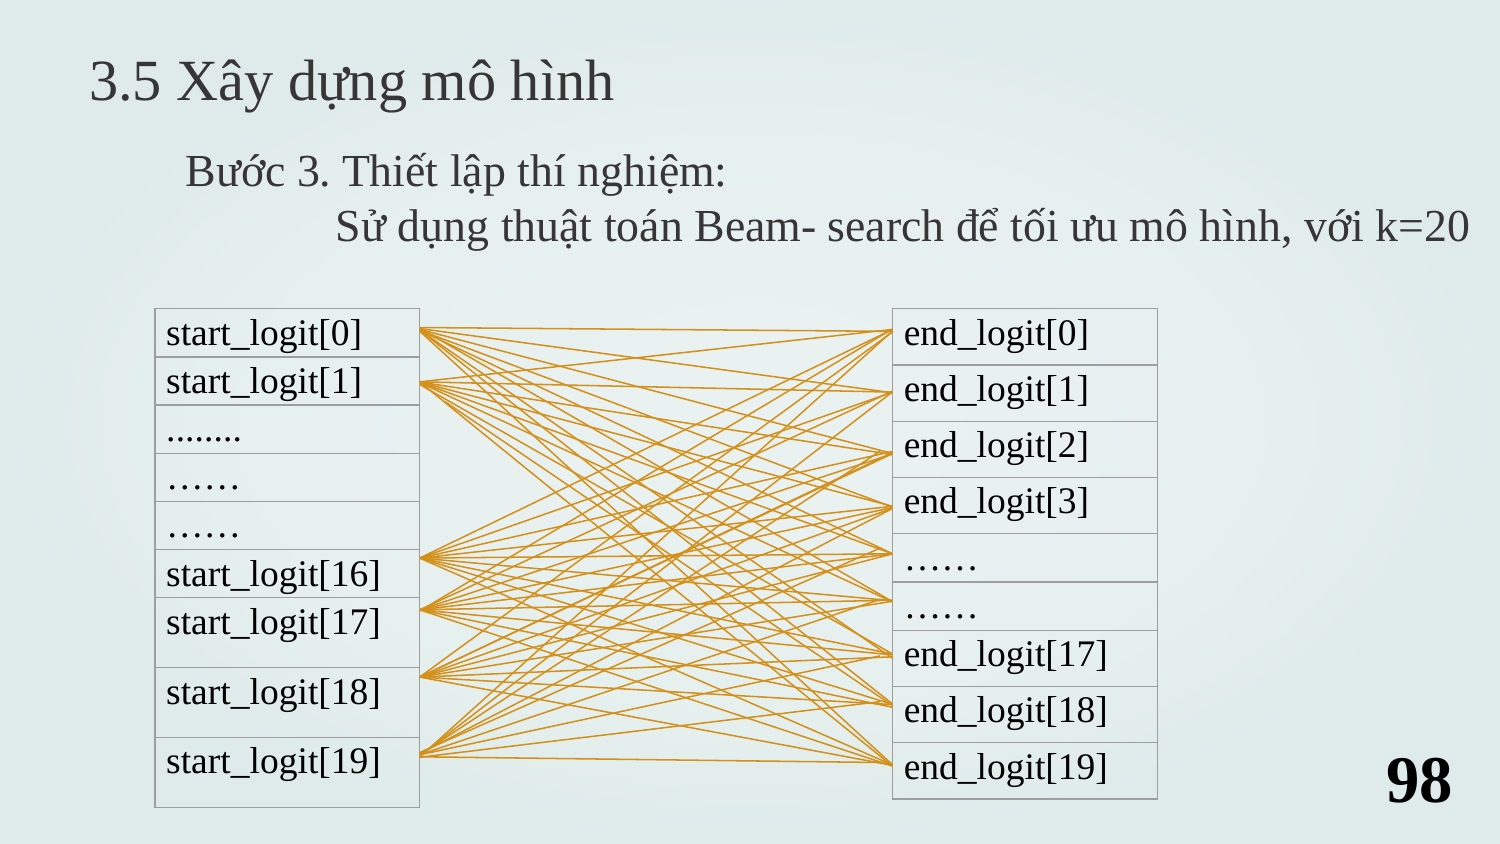

3.5 Xây dựng mô hình
Bước 3. Thiết lập thí nghiệm:
	Sử dụng thuật toán Beam- search để tối ưu mô hình, với k=20
| start\_logit[0] |
| --- |
| start\_logit[1] |
| ........ |
| …… |
| …… |
| start\_logit[16] |
| start\_logit[17] |
| start\_logit[18] |
| start\_logit[19] |
| end\_logit[0] |
| --- |
| end\_logit[1] |
| end\_logit[2] |
| end\_logit[3] |
| …… |
| …… |
| end\_logit[17] |
| end\_logit[18] |
| end\_logit[19] |
98